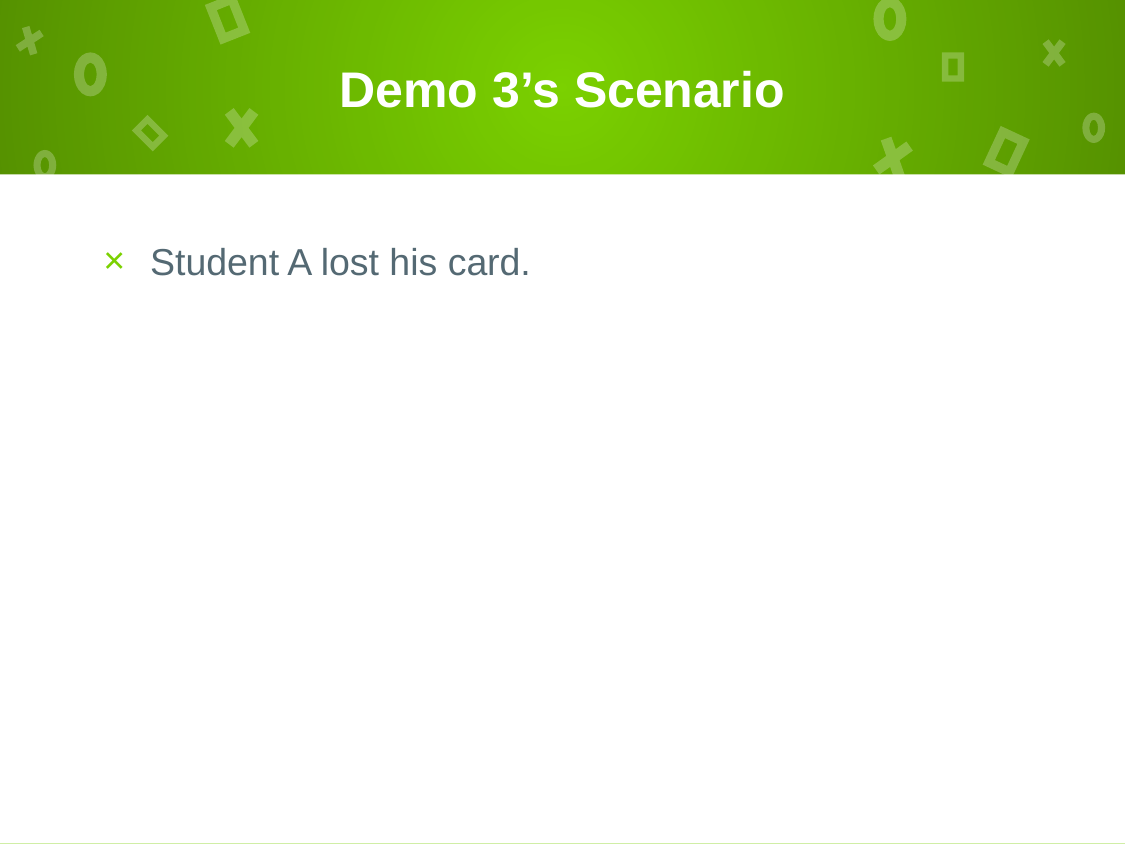

# Demo 3’s Scenario
Student A lost his card.